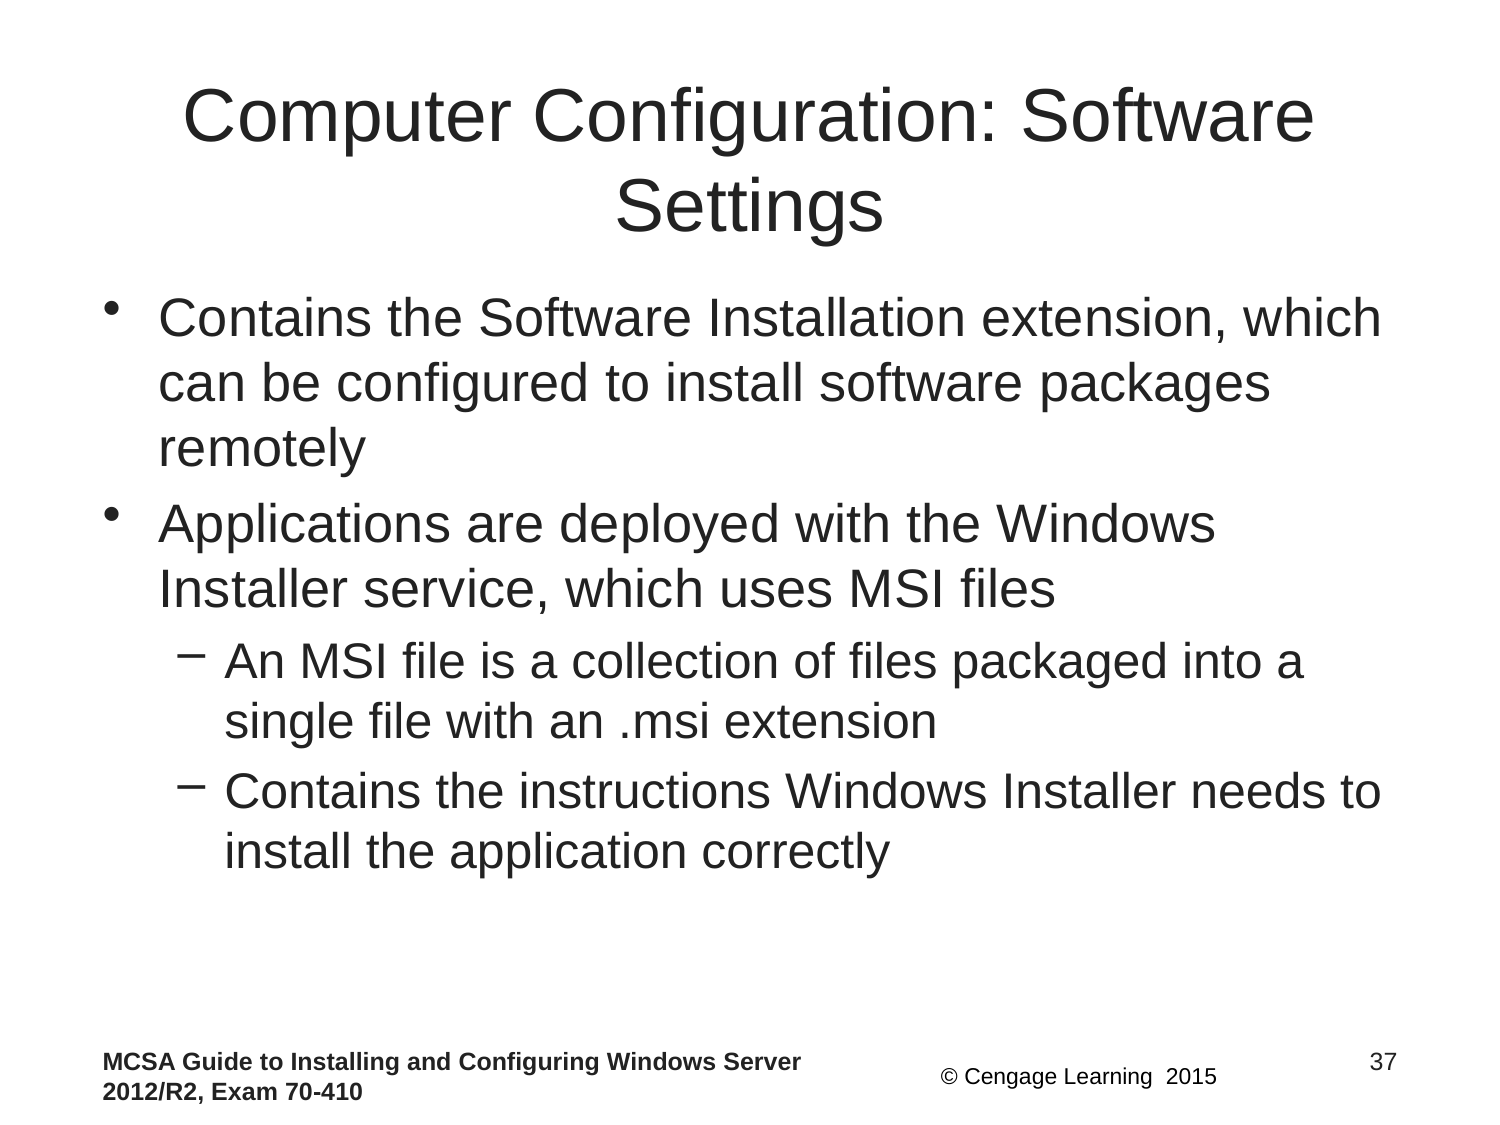

# Computer Configuration: Software Settings
Contains the Software Installation extension, which can be configured to install software packages remotely
Applications are deployed with the Windows Installer service, which uses MSI files
An MSI file is a collection of files packaged into a single file with an .msi extension
Contains the instructions Windows Installer needs to install the application correctly

MCSA Guide to Installing and Configuring Windows Server 2012/R2, Exam 70-410
37